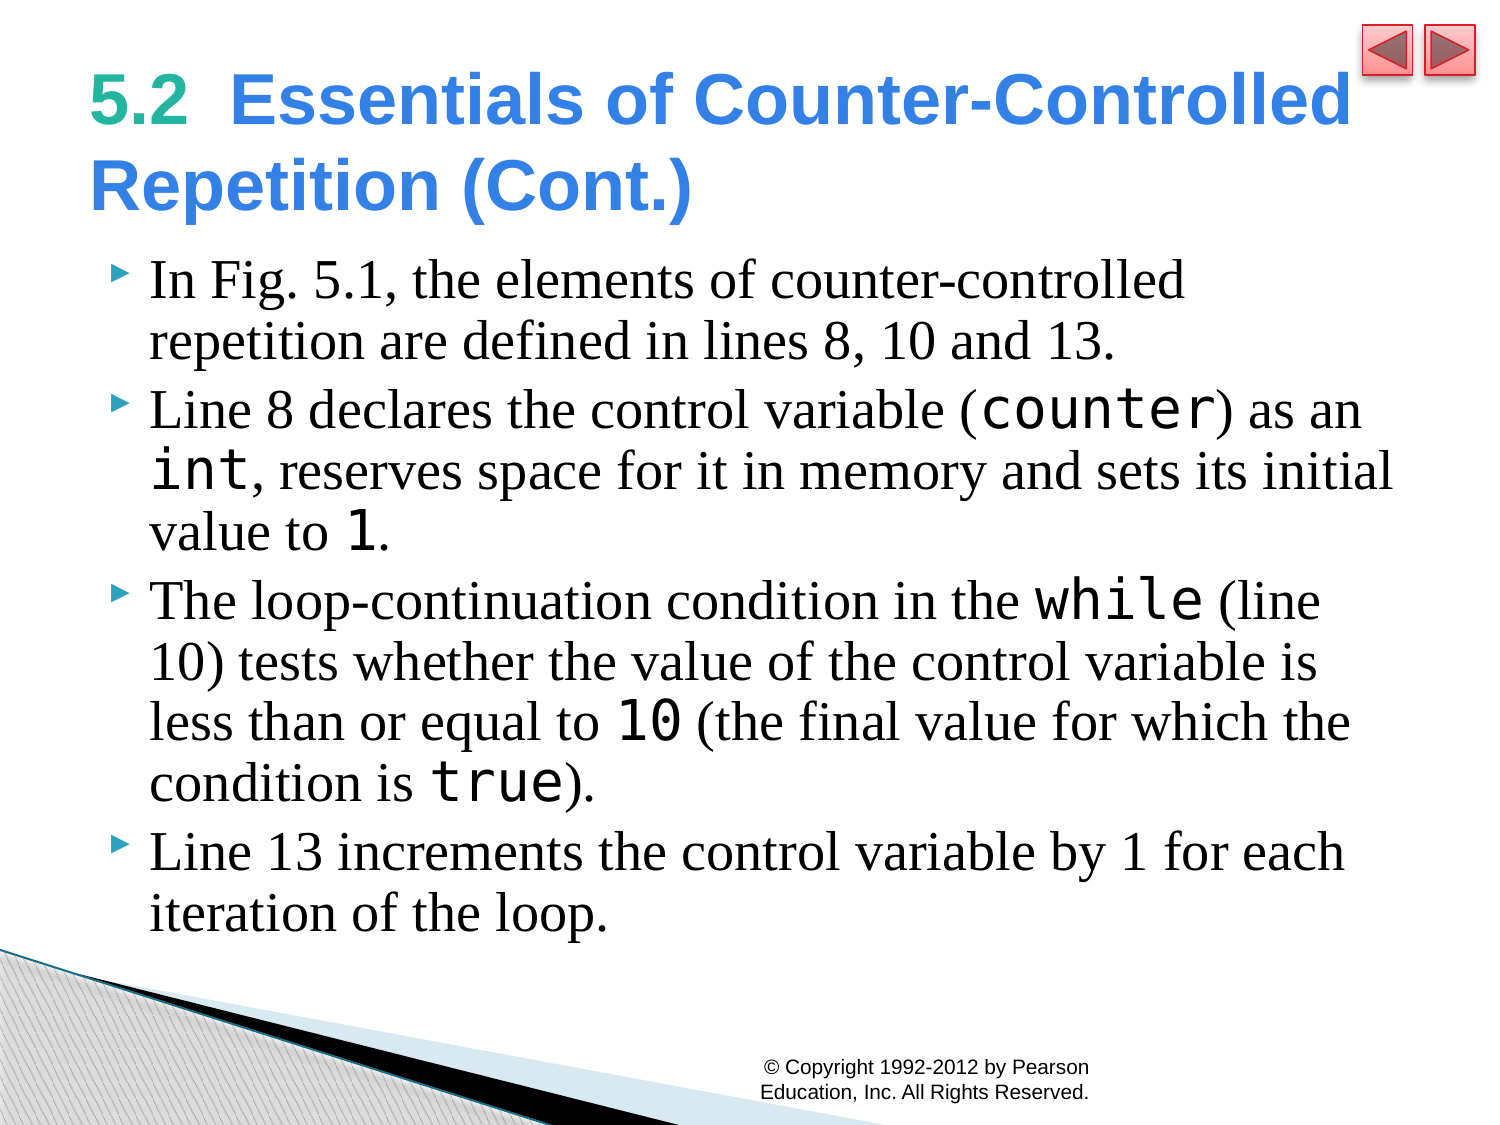

# 5.2  Essentials of Counter-Controlled Repetition (Cont.)
In Fig. 5.1, the elements of counter-controlled repetition are defined in lines 8, 10 and 13.
Line 8 declares the control variable (counter) as an int, reserves space for it in memory and sets its initial value to 1.
The loop-continuation condition in the while (line 10) tests whether the value of the control variable is less than or equal to 10 (the final value for which the condition is true).
Line 13 increments the control variable by 1 for each iteration of the loop.
© Copyright 1992-2012 by Pearson Education, Inc. All Rights Reserved.